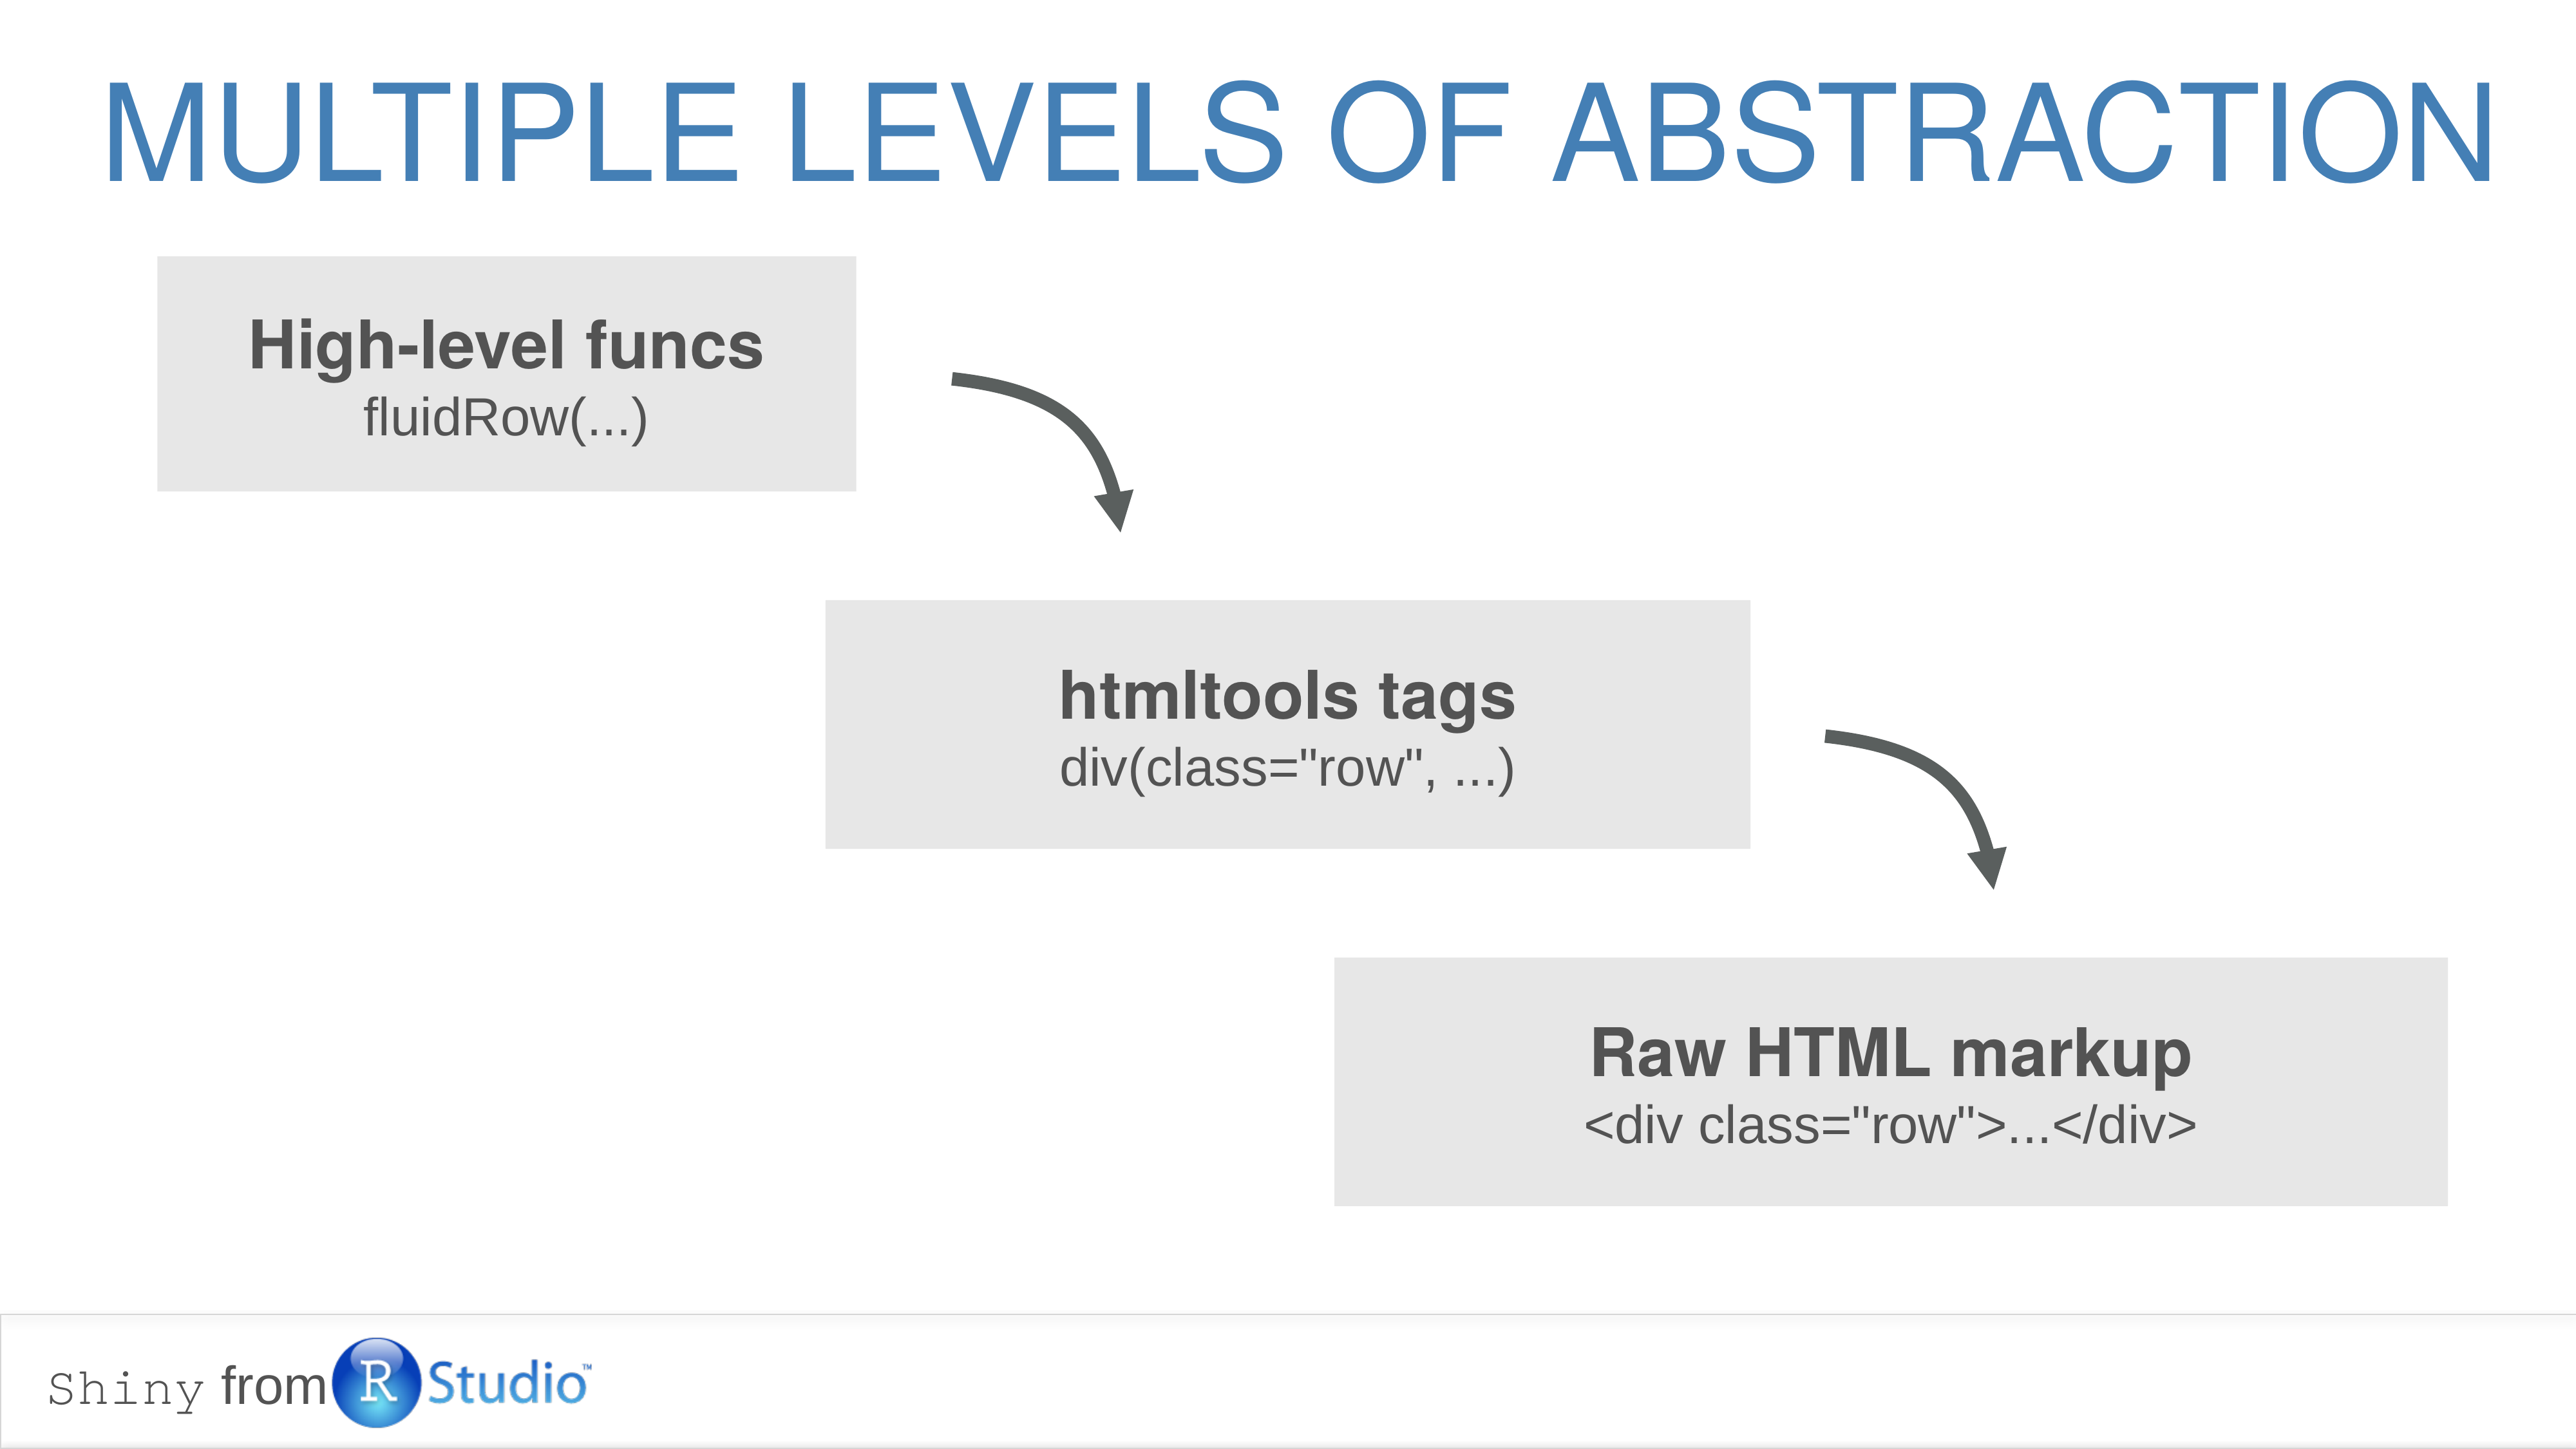

Multiple levels of abstraction
High-level funcs
fluidRow(...)

htmltools tags
div(class="row", ...)

Raw HTML markup
<div class="row">...</div>